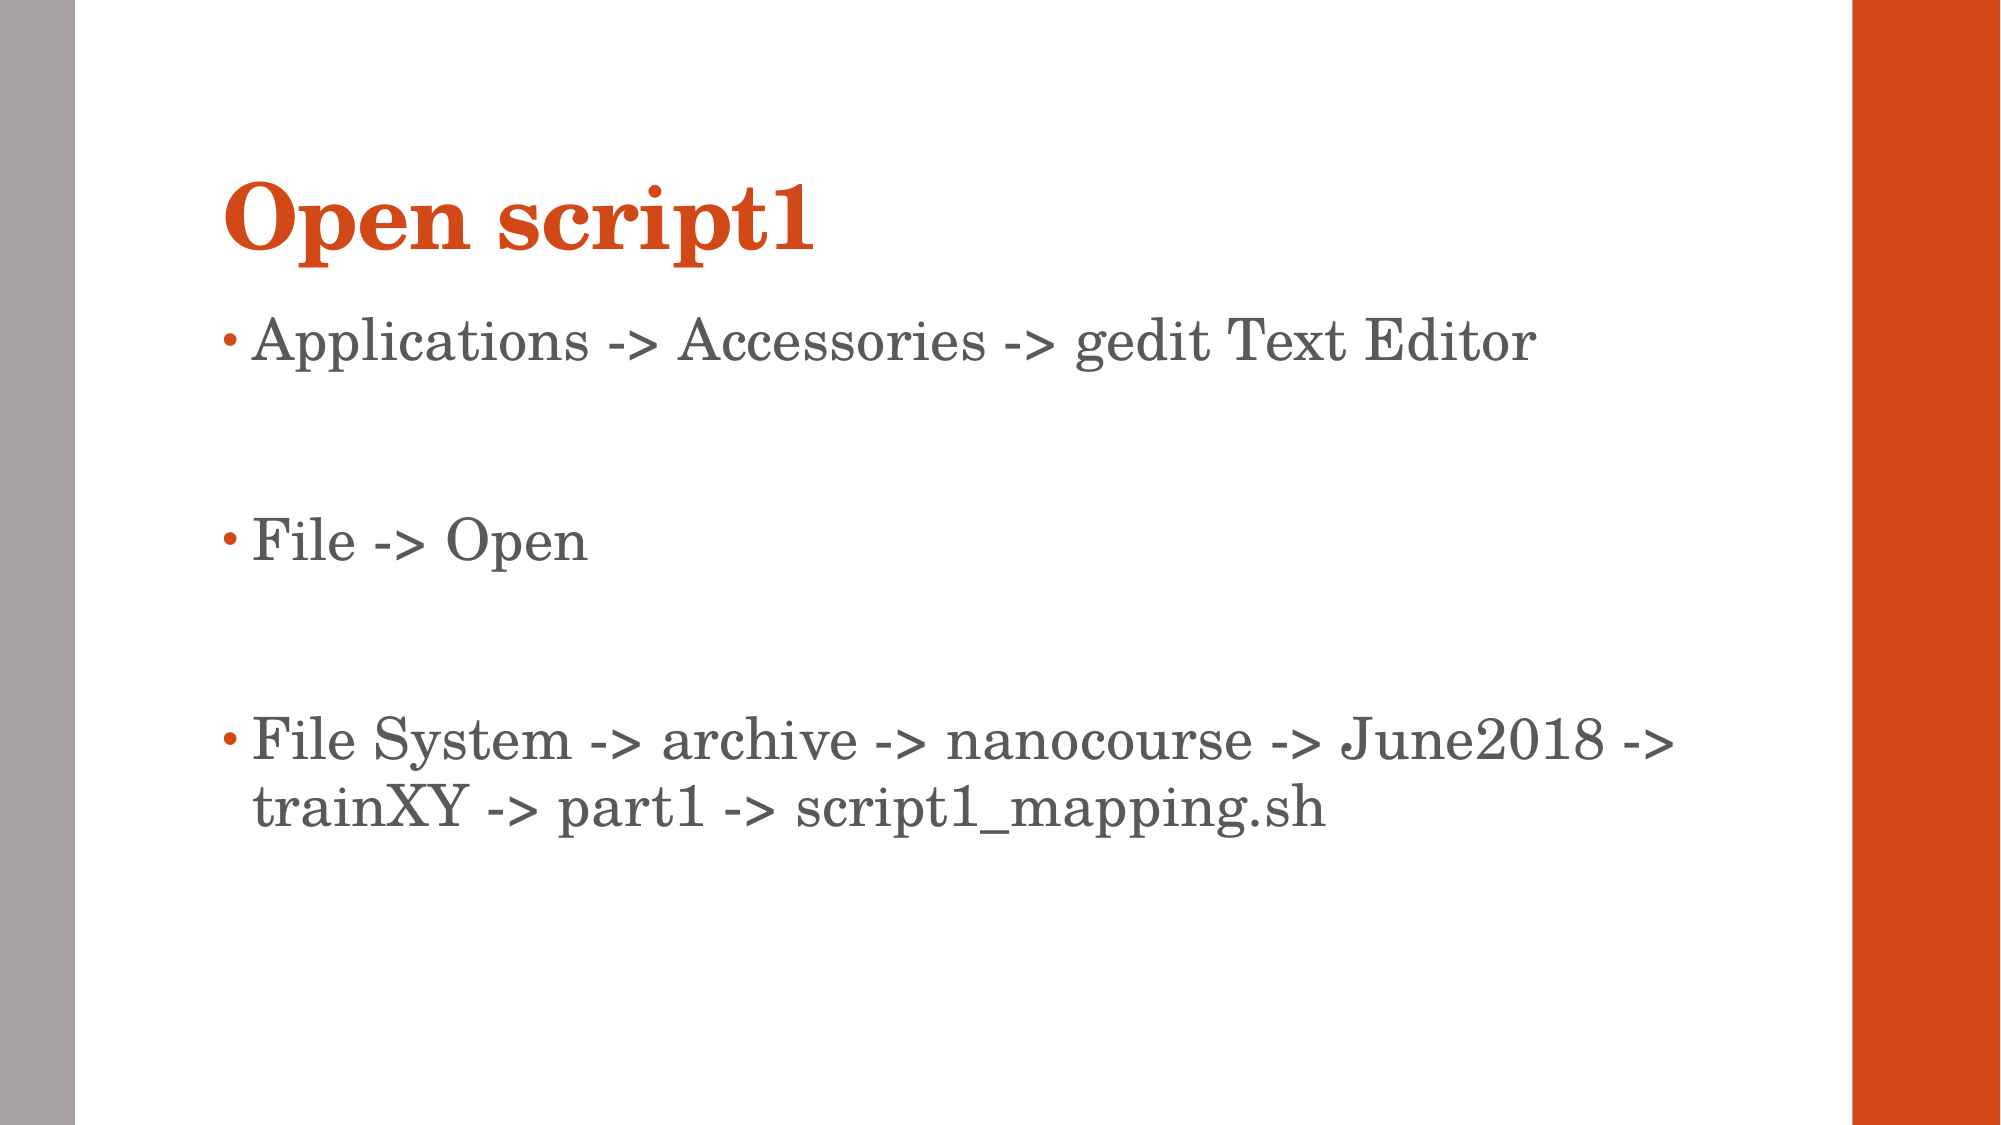

# Open script1
Applications -> Accessories -> gedit Text Editor

File -> Open

File System -> archive -> nanocourse -> June2018 -> trainXY -> part1 -> script1_mapping.sh